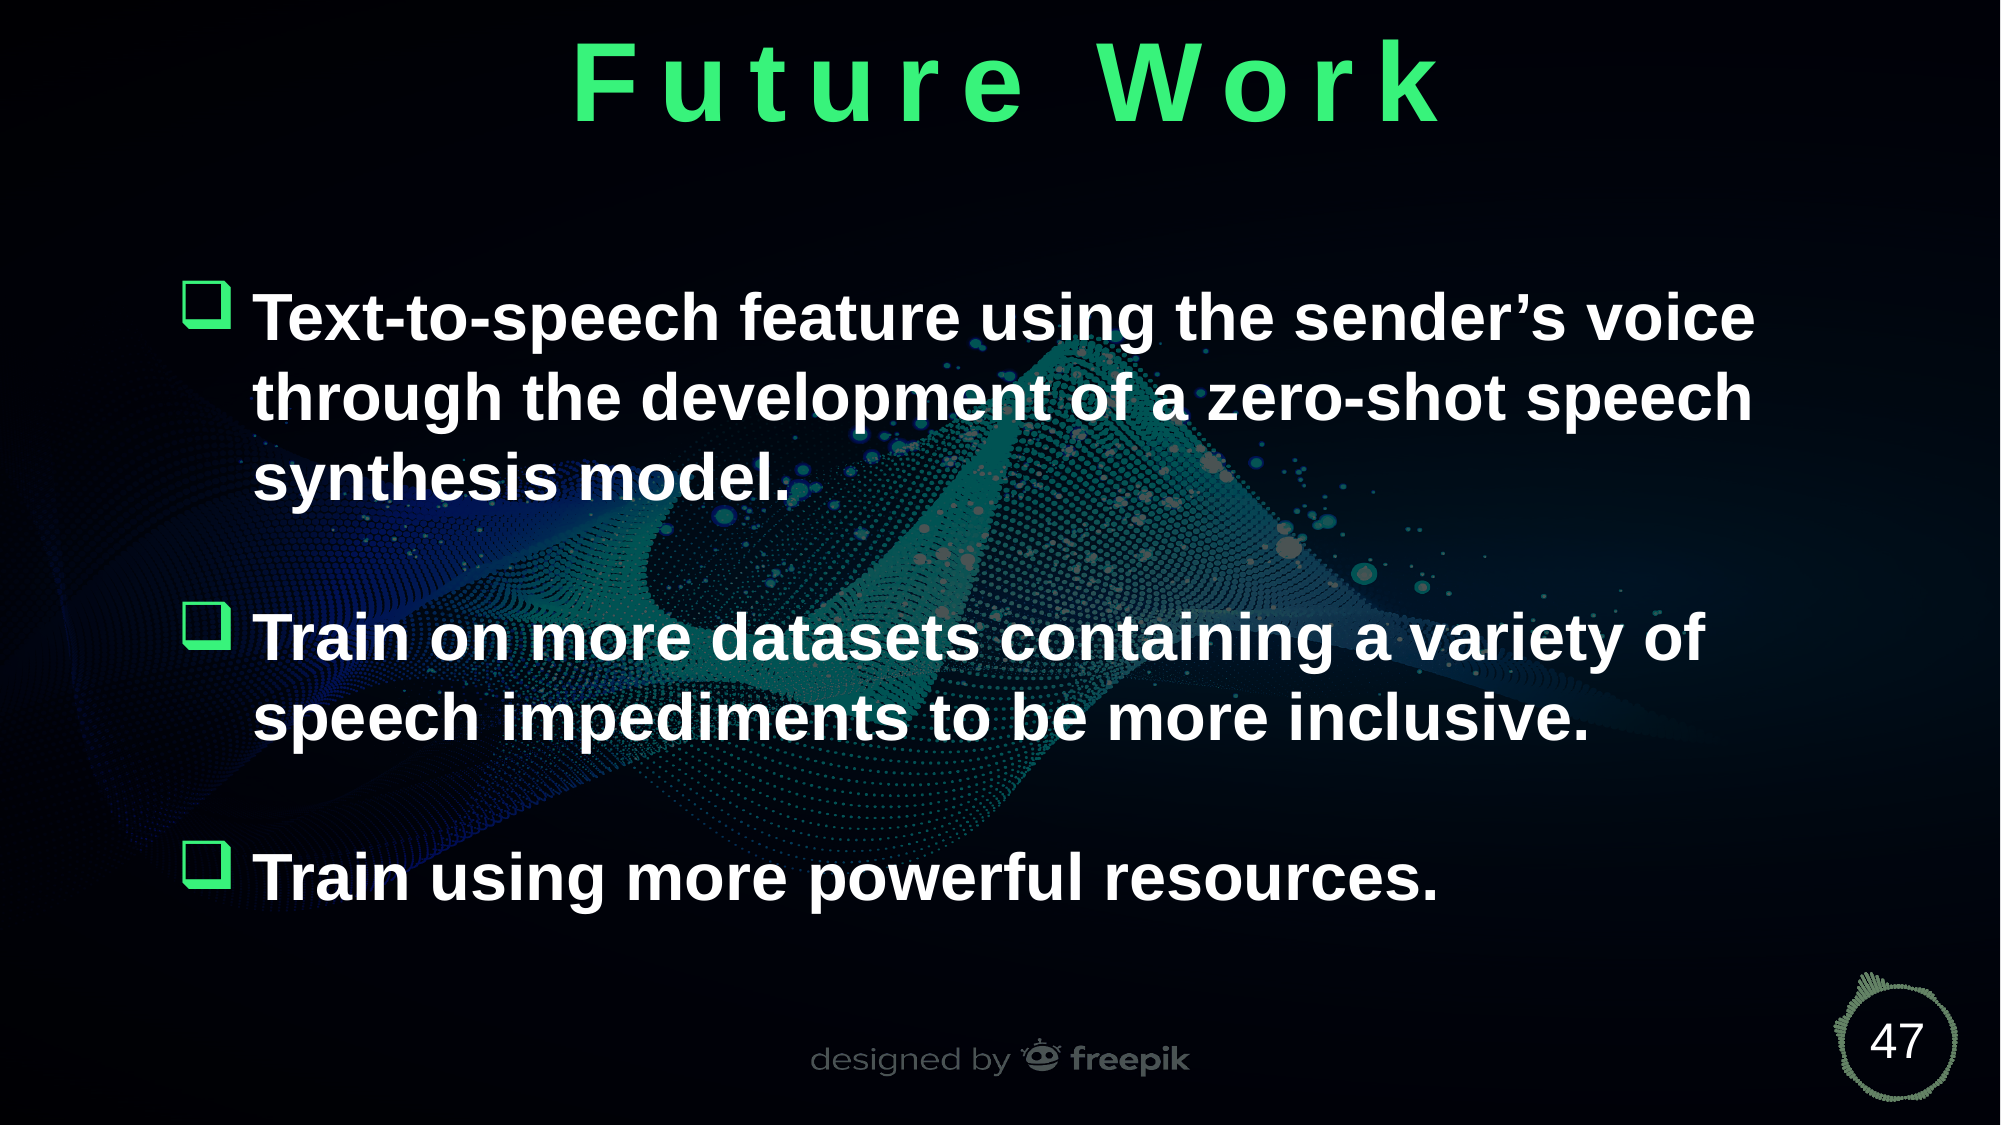

Future Work
Text-to-speech feature using the sender’s voice through the development of a zero-shot speech synthesis model.

Train on more datasets containing a variety of speech impediments to be more inclusive.

Train using more powerful resources.

47